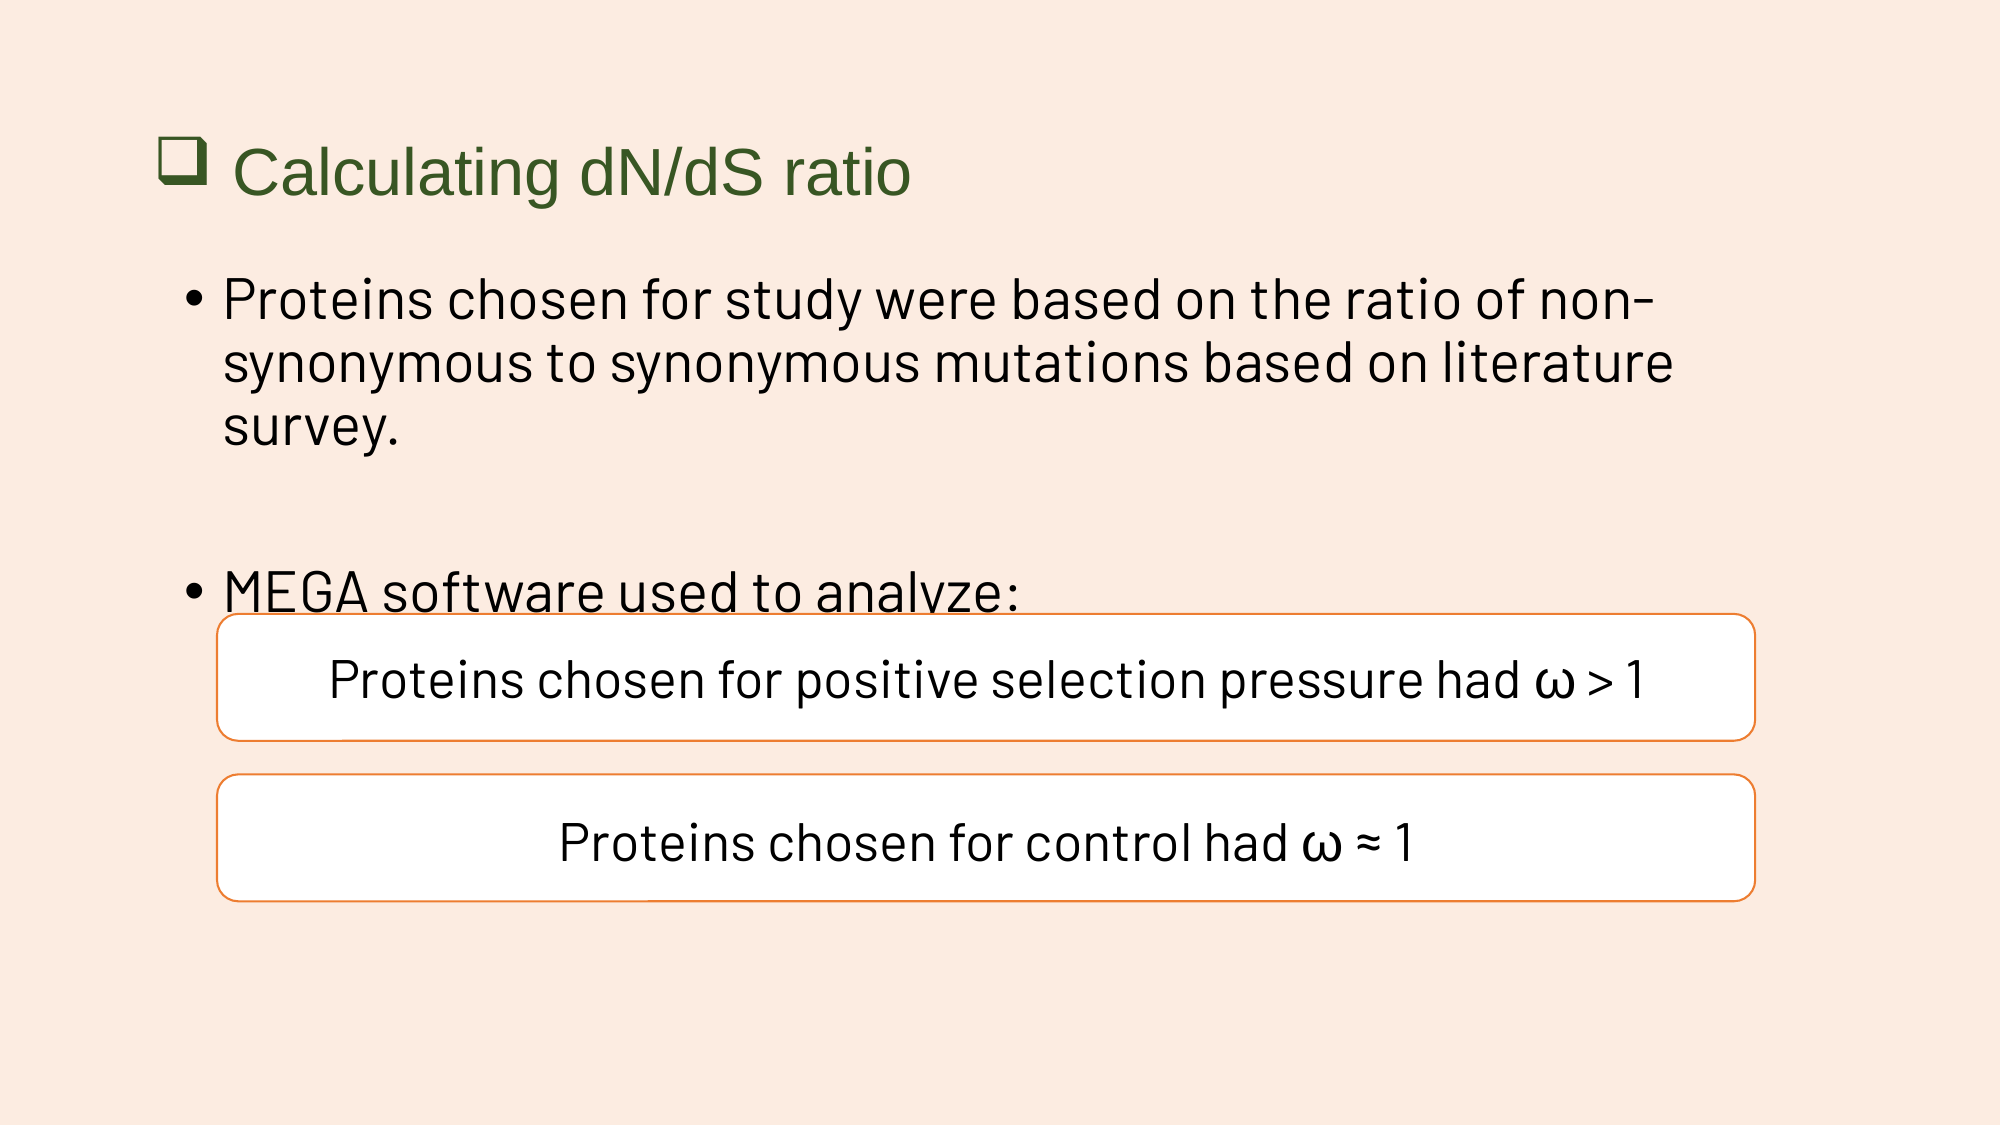

Calculating dN/dS ratio
Proteins chosen for study were based on the ratio of non-synonymous to synonymous mutations based on literature survey.

MEGA software used to analyze:
Proteins chosen for positive selection pressure had ω > 1
Proteins chosen for control had ω ≈ 1